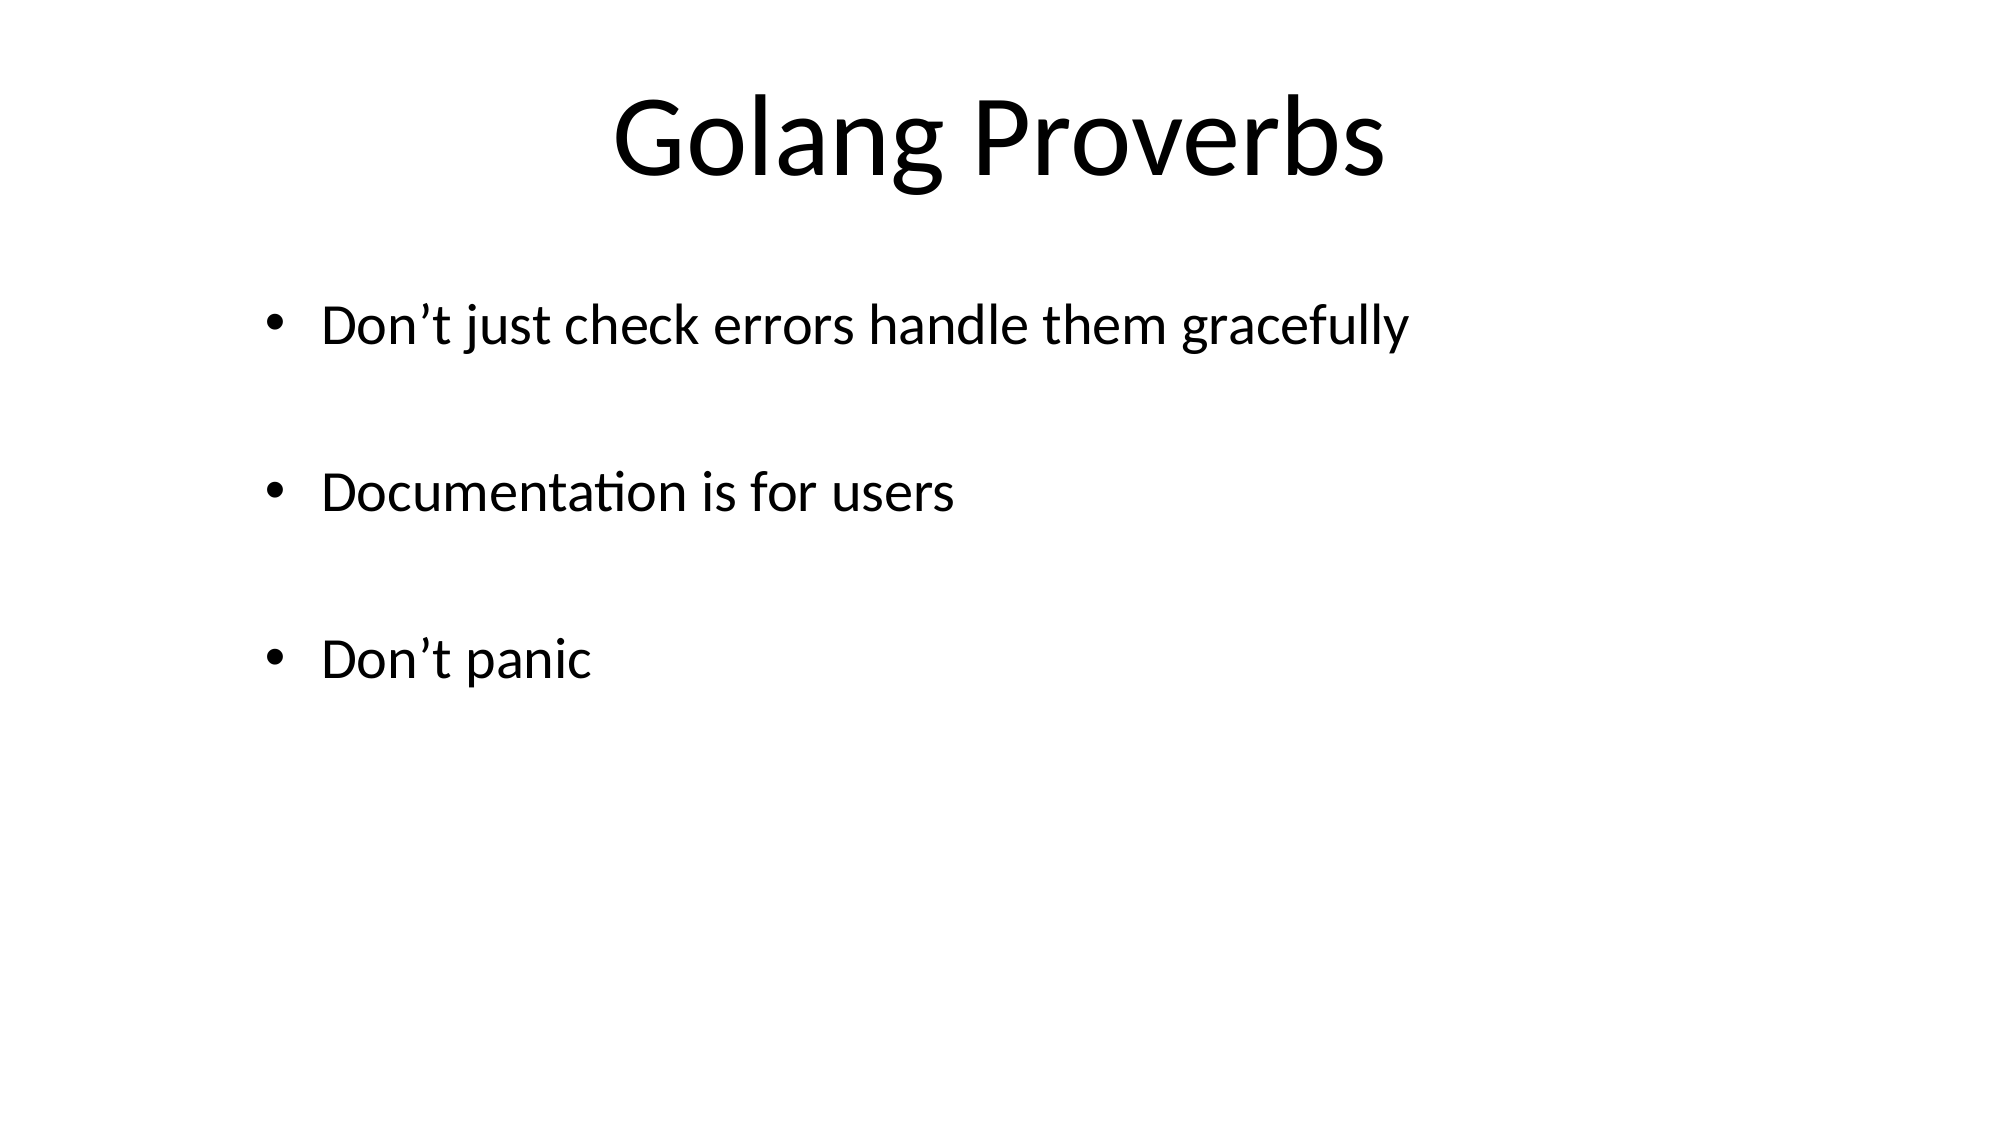

# Golang Proverbs
Don’t just check errors handle them gracefully

Documentation is for users

Don’t panic